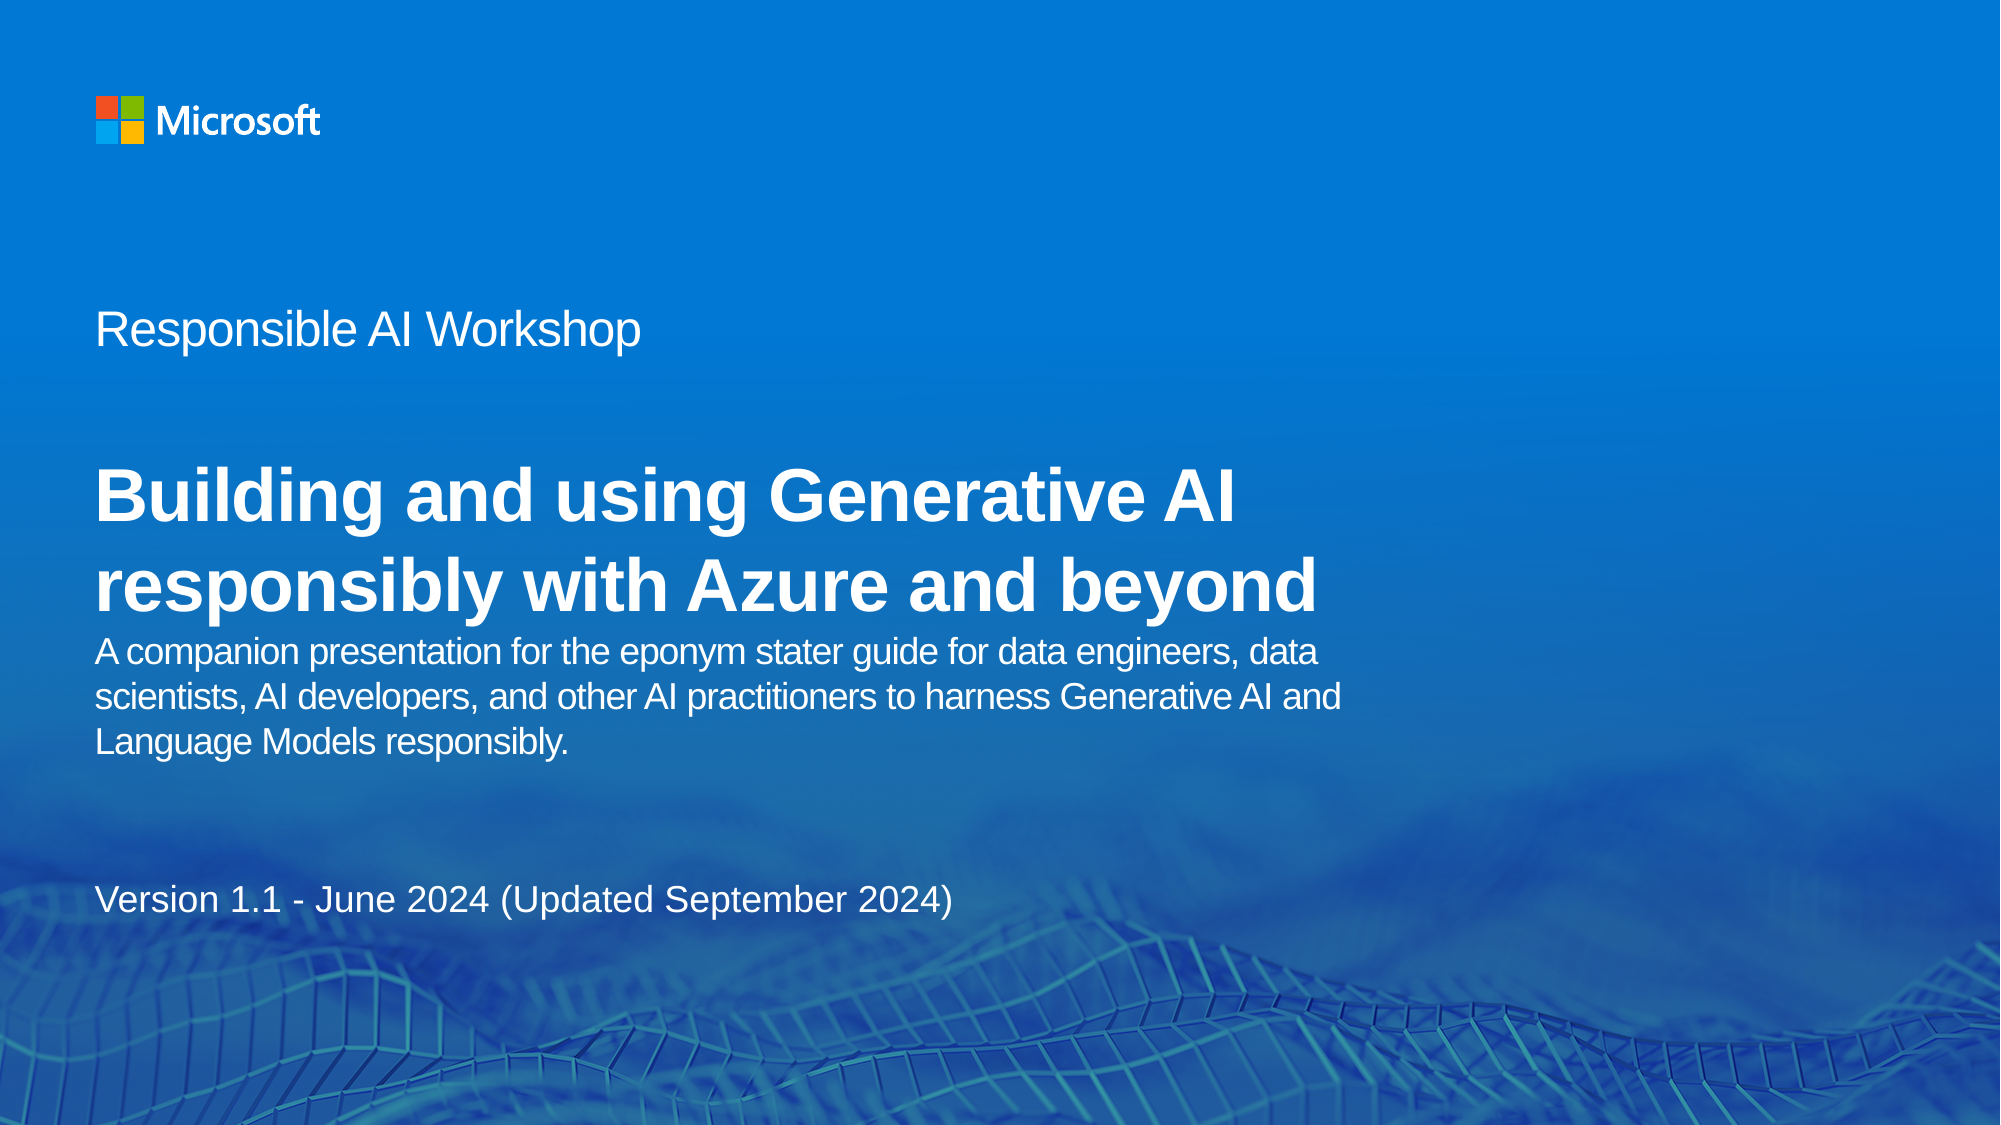

# Responsible AI Workshop Building and using Generative AI responsibly with Azure and beyond A companion presentation for the eponym stater guide for data engineers, data scientists, AI developers, and other AI practitioners to harness Generative AI and Language Models responsibly.
Version 1.1 - June 2024 (Updated September 2024)